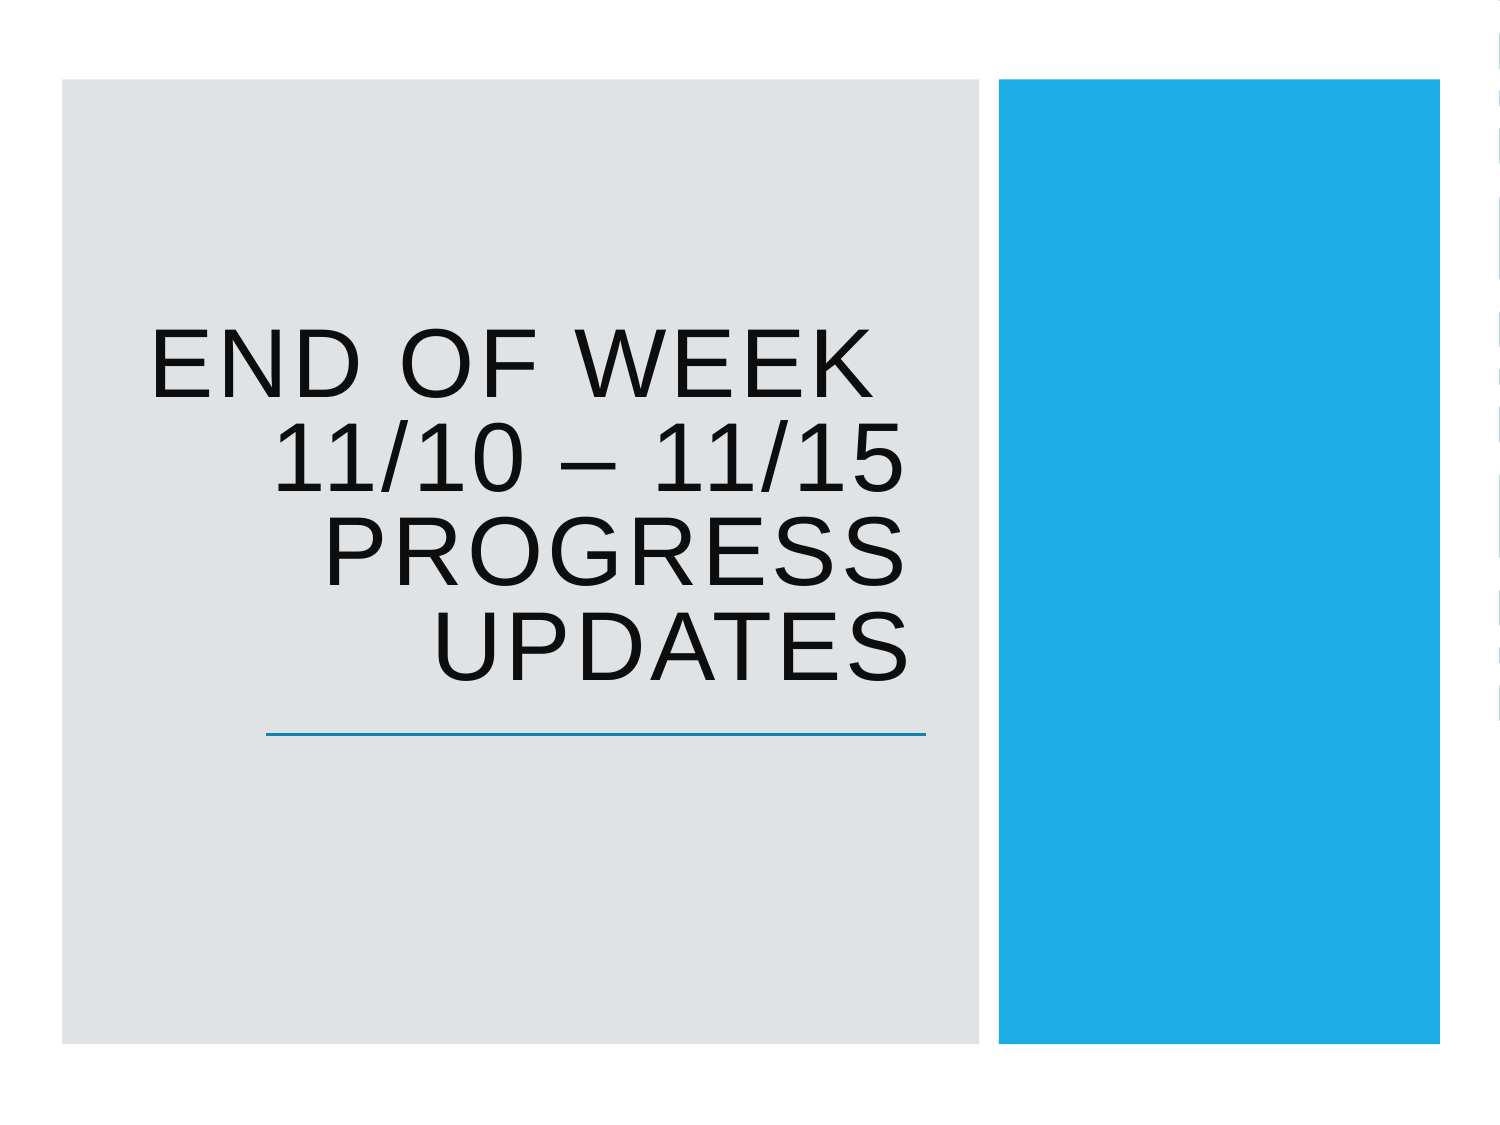

# End of week 11/10 – 11/15 progress updates